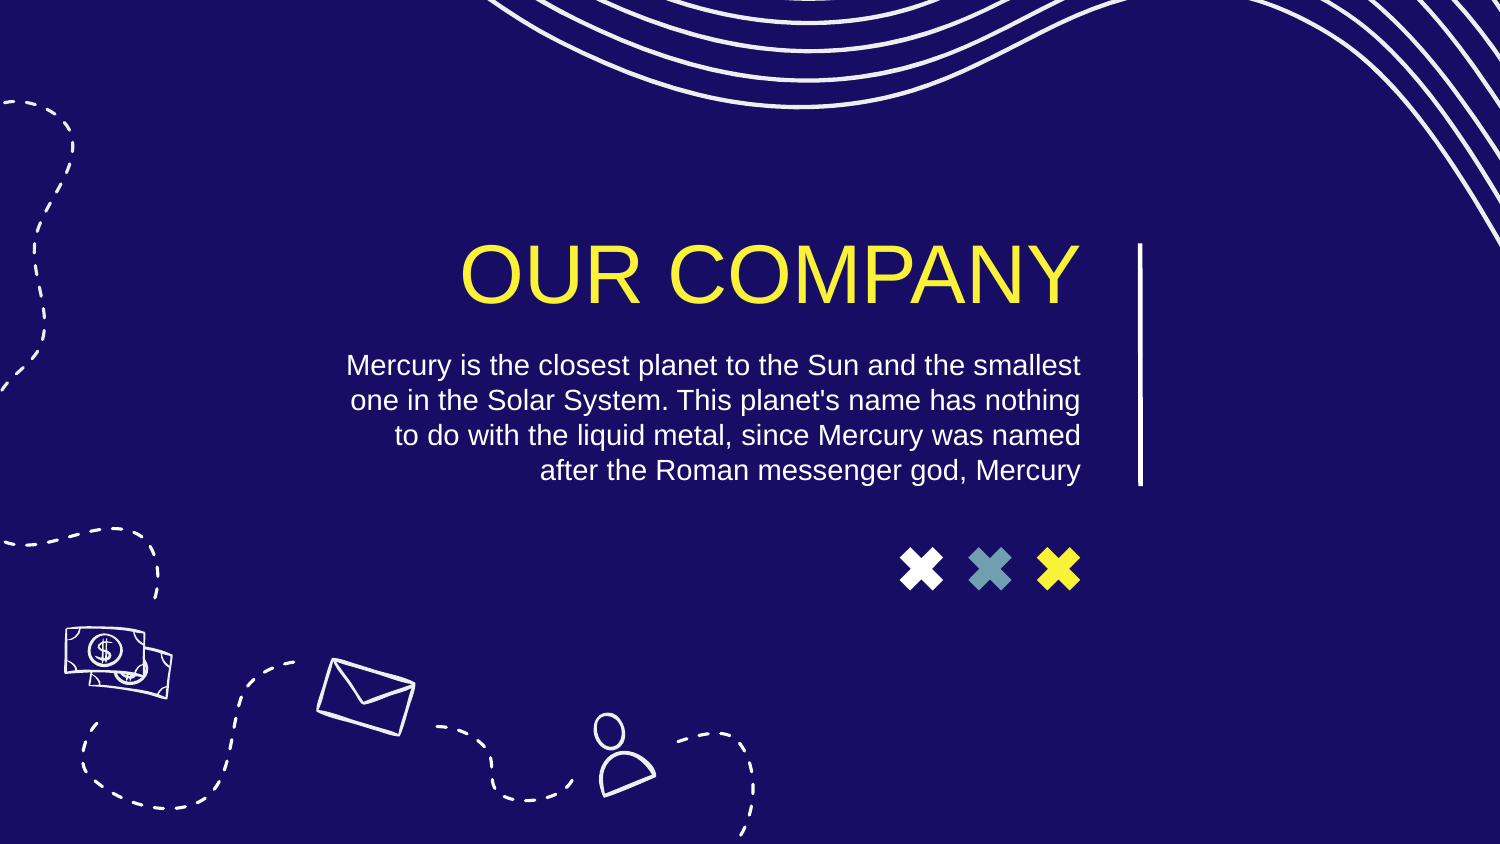

# OUR COMPANY
Mercury is the closest planet to the Sun and the smallest one in the Solar System. This planet's name has nothing to do with the liquid metal, since Mercury was named after the Roman messenger god, Mercury